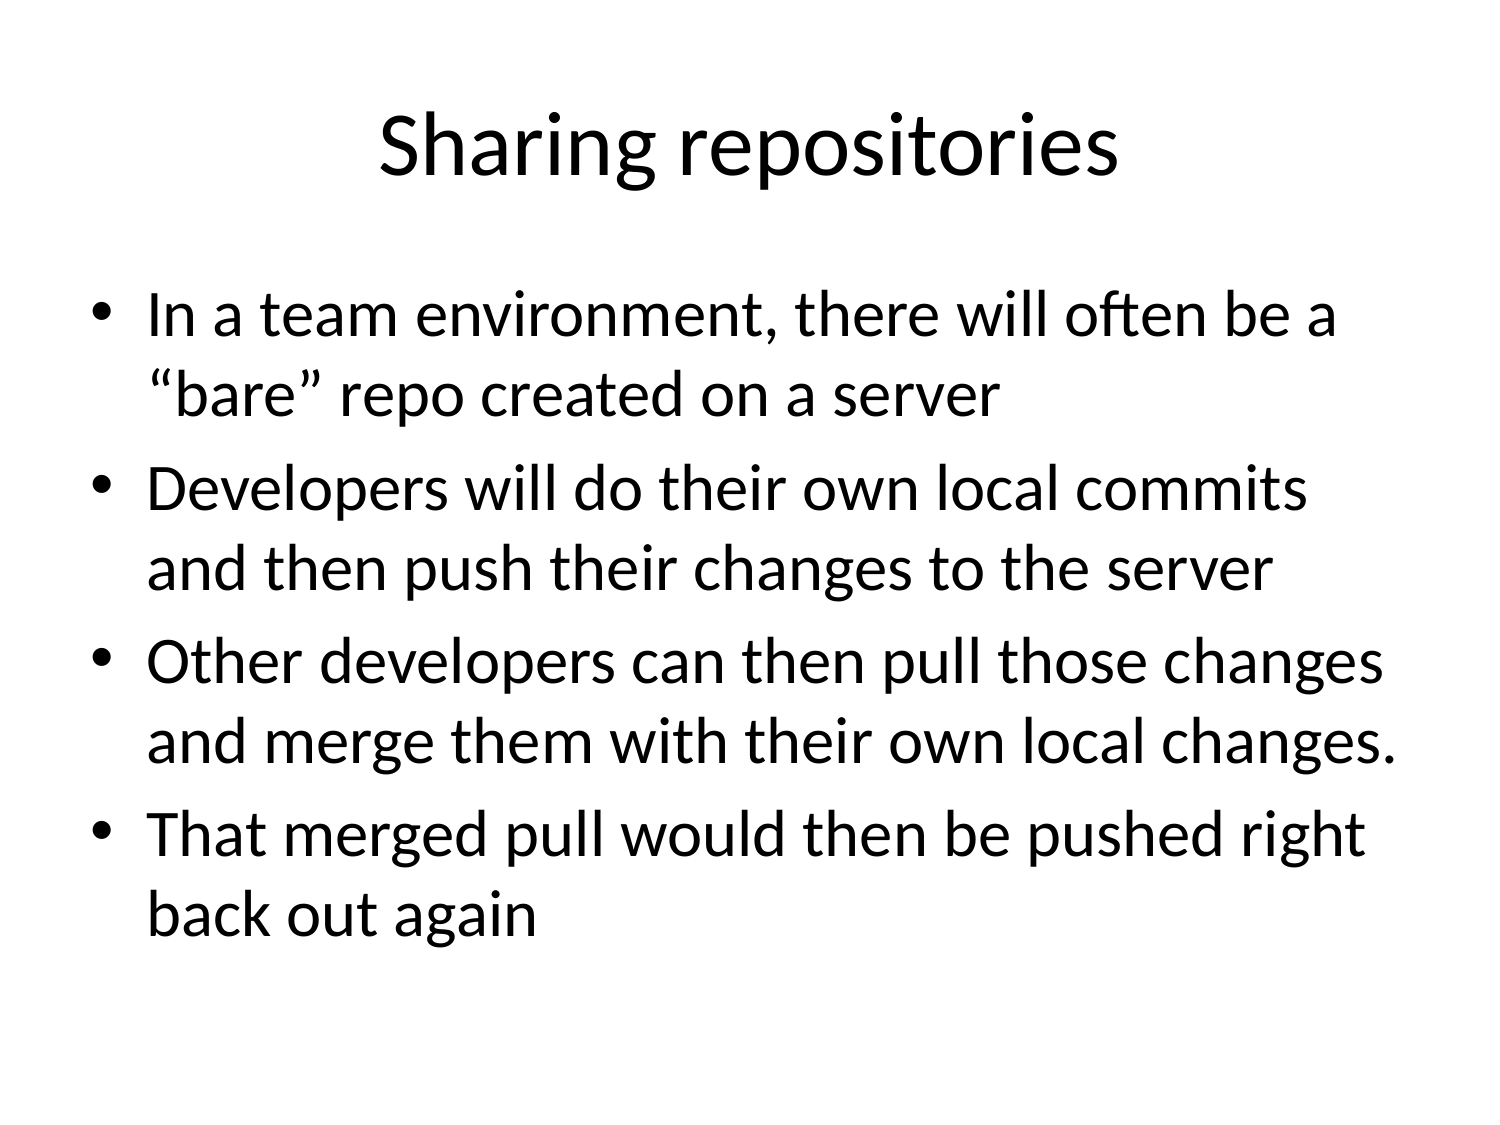

# Sharing repositories
In a team environment, there will often be a “bare” repo created on a server
Developers will do their own local commits and then push their changes to the server
Other developers can then pull those changes and merge them with their own local changes.
That merged pull would then be pushed right back out again